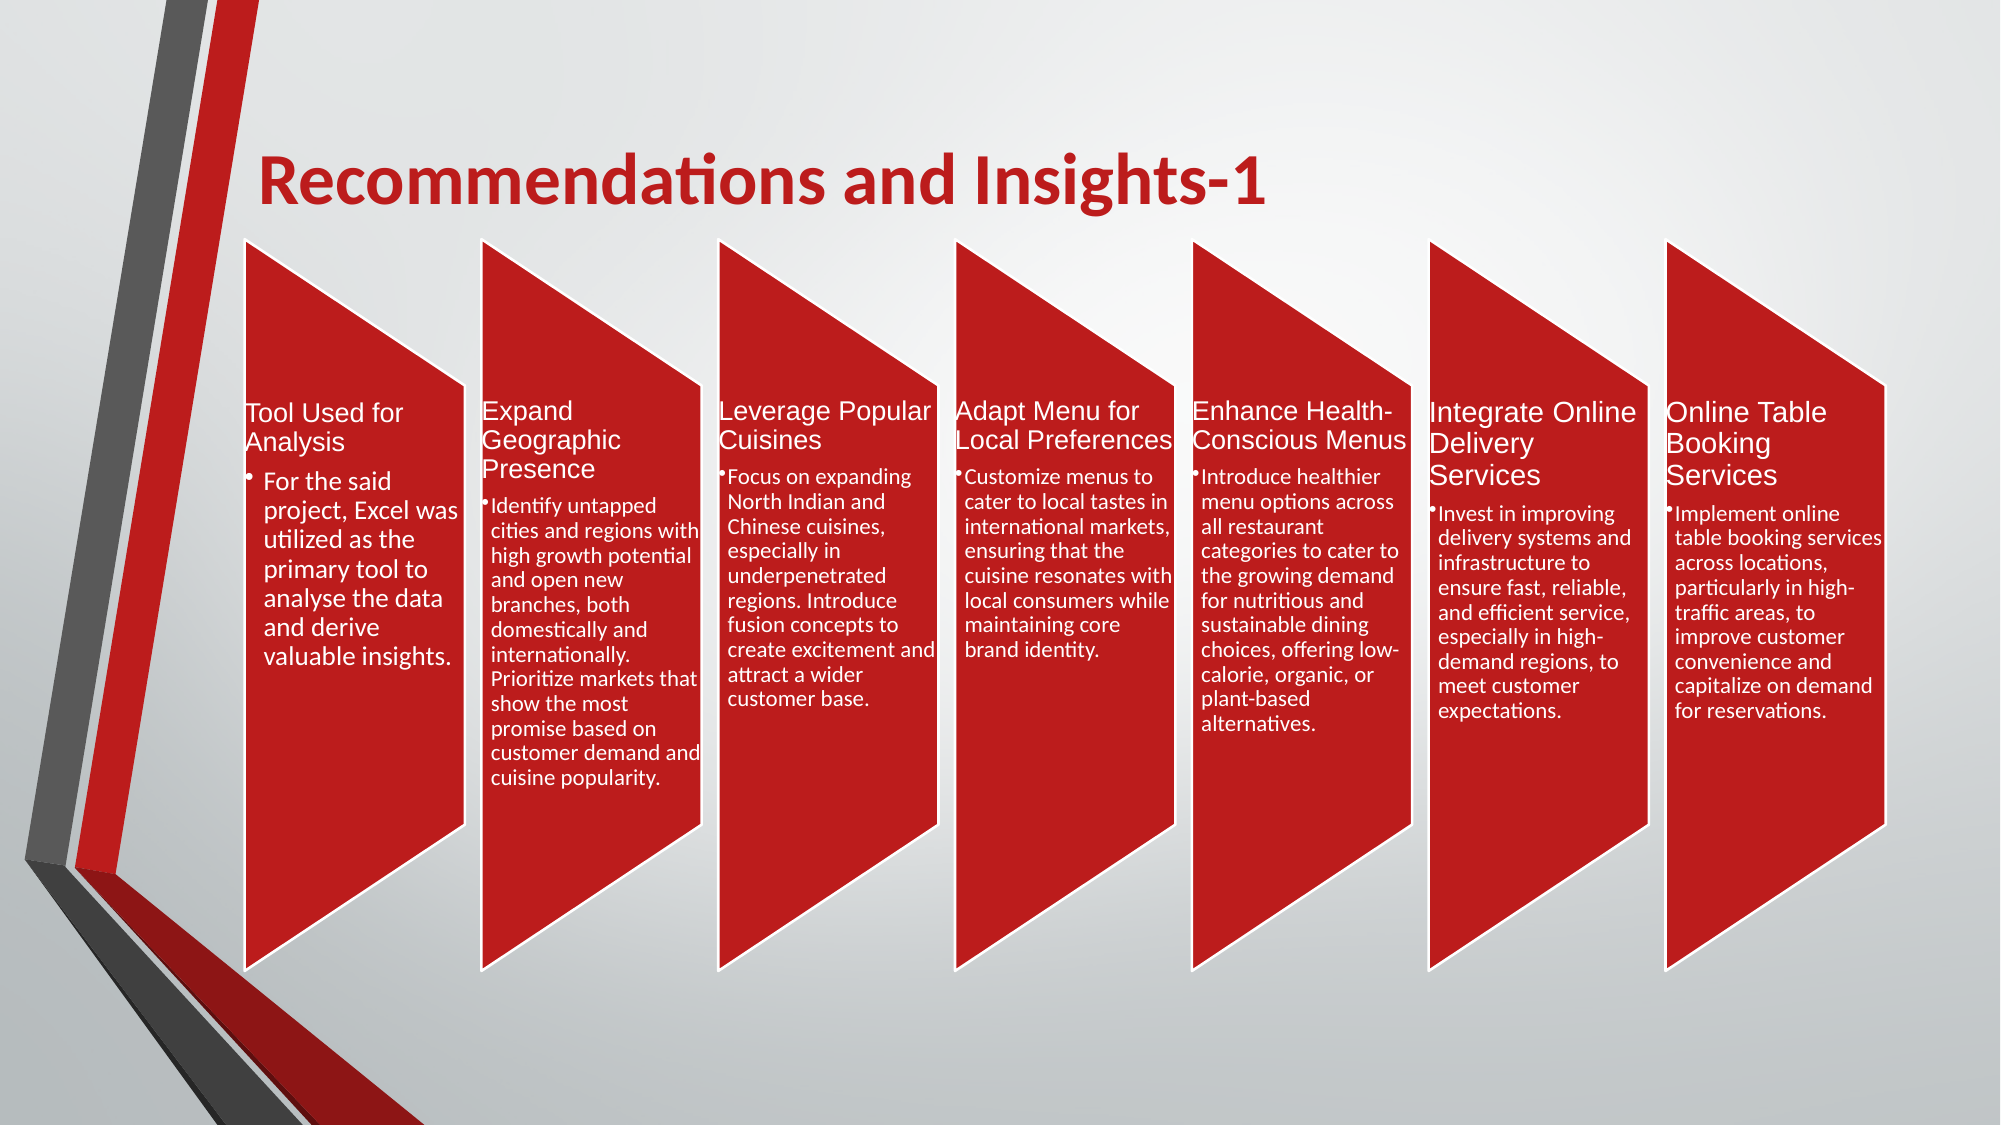

# Recommendations and Insights-1
Tool Used for Analysis
For the said project, Excel was utilized as the primary tool to analyse the data and derive valuable insights.
Expand Geographic Presence
Identify untapped cities and regions with high growth potential and open new branches, both domestically and internationally. Prioritize markets that show the most promise based on customer demand and cuisine popularity.
Leverage Popular Cuisines
Focus on expanding North Indian and Chinese cuisines, especially in underpenetrated regions. Introduce fusion concepts to create excitement and attract a wider customer base.
Adapt Menu for Local Preferences
Customize menus to cater to local tastes in international markets, ensuring that the cuisine resonates with local consumers while maintaining core brand identity.
Enhance Health-Conscious Menus
Introduce healthier menu options across all restaurant categories to cater to the growing demand for nutritious and sustainable dining choices, offering low-calorie, organic, or plant-based alternatives.
Integrate Online Delivery Services
Invest in improving delivery systems and infrastructure to ensure fast, reliable, and efficient service, especially in high-demand regions, to meet customer expectations.
Online Table Booking Services
Implement online table booking services across locations, particularly in high-traffic areas, to improve customer convenience and capitalize on demand for reservations.